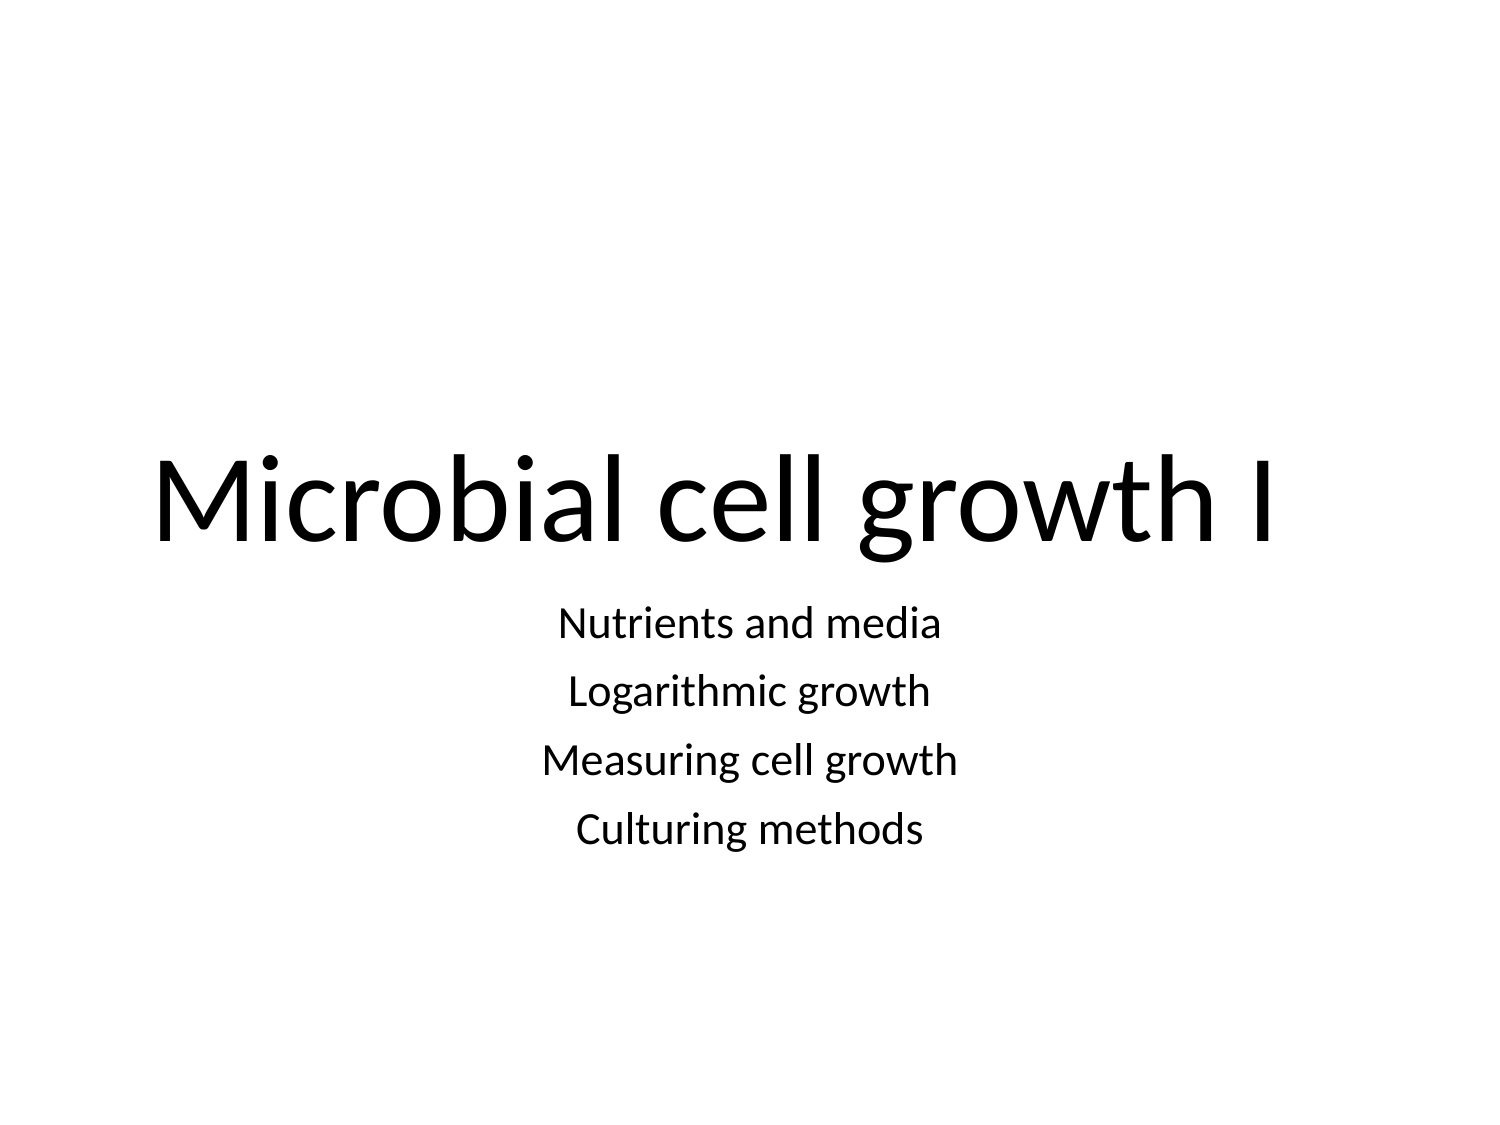

# Microbial cell growth I
Nutrients and media
Logarithmic growth
Measuring cell growth
Culturing methods